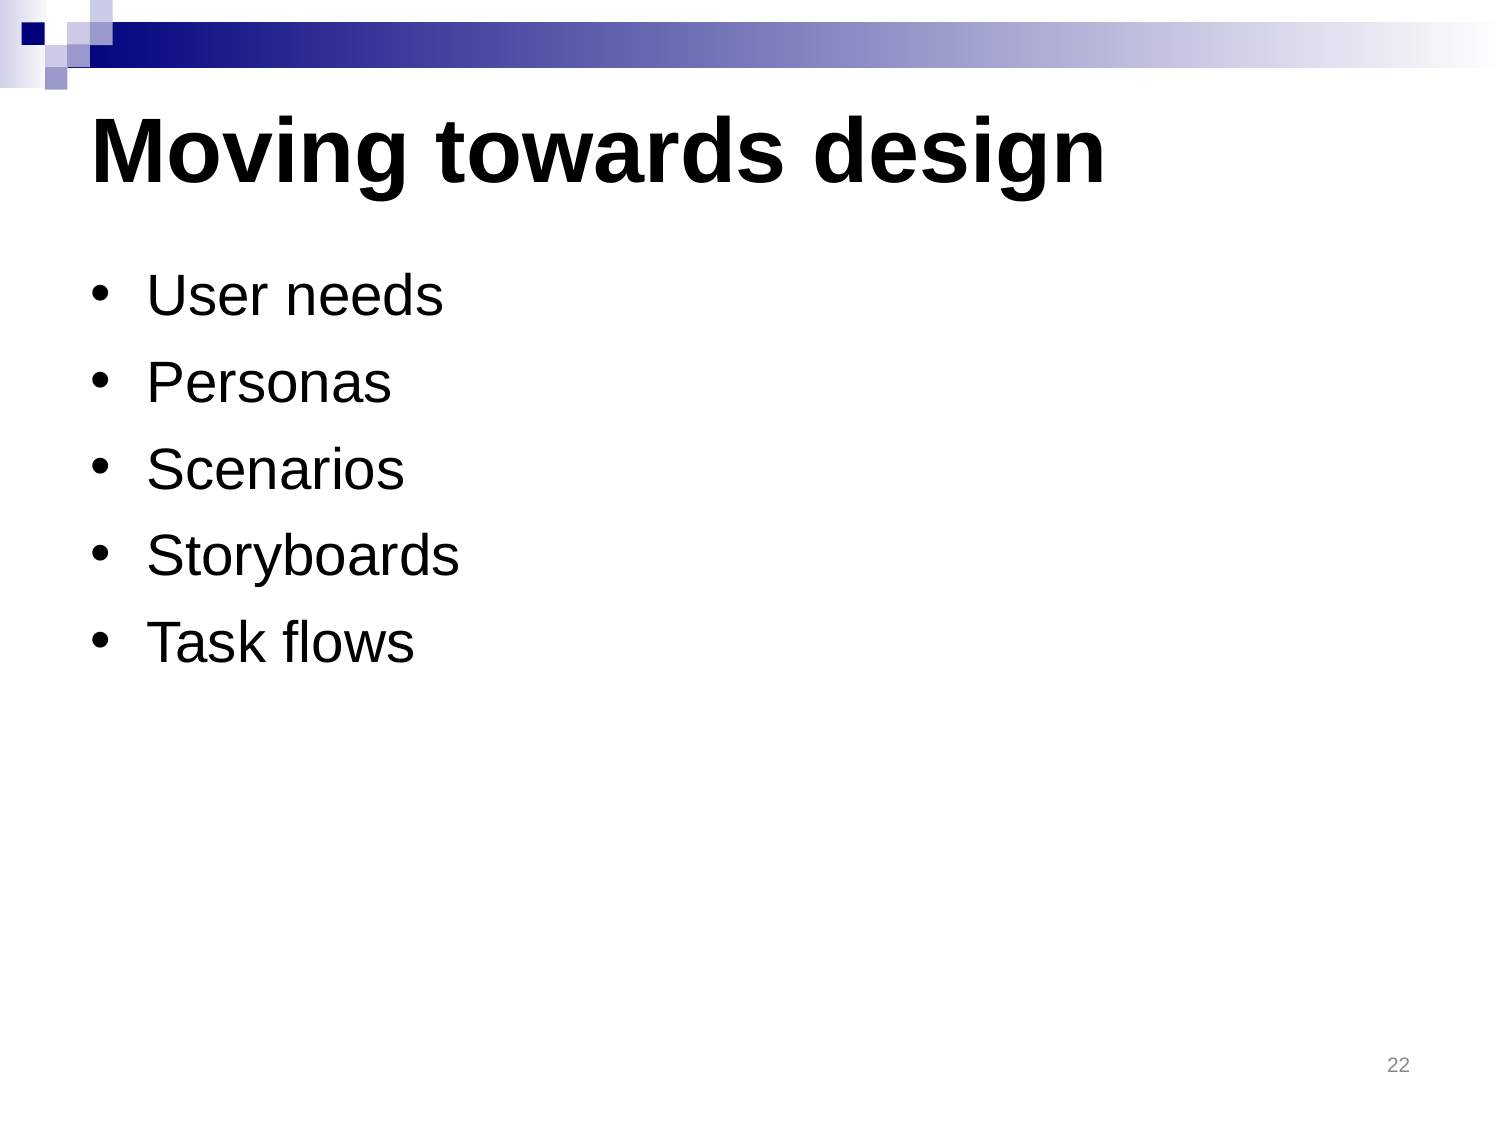

# Moving towards design

User needs
Personas
Scenarios
Storyboards
Task flows

22